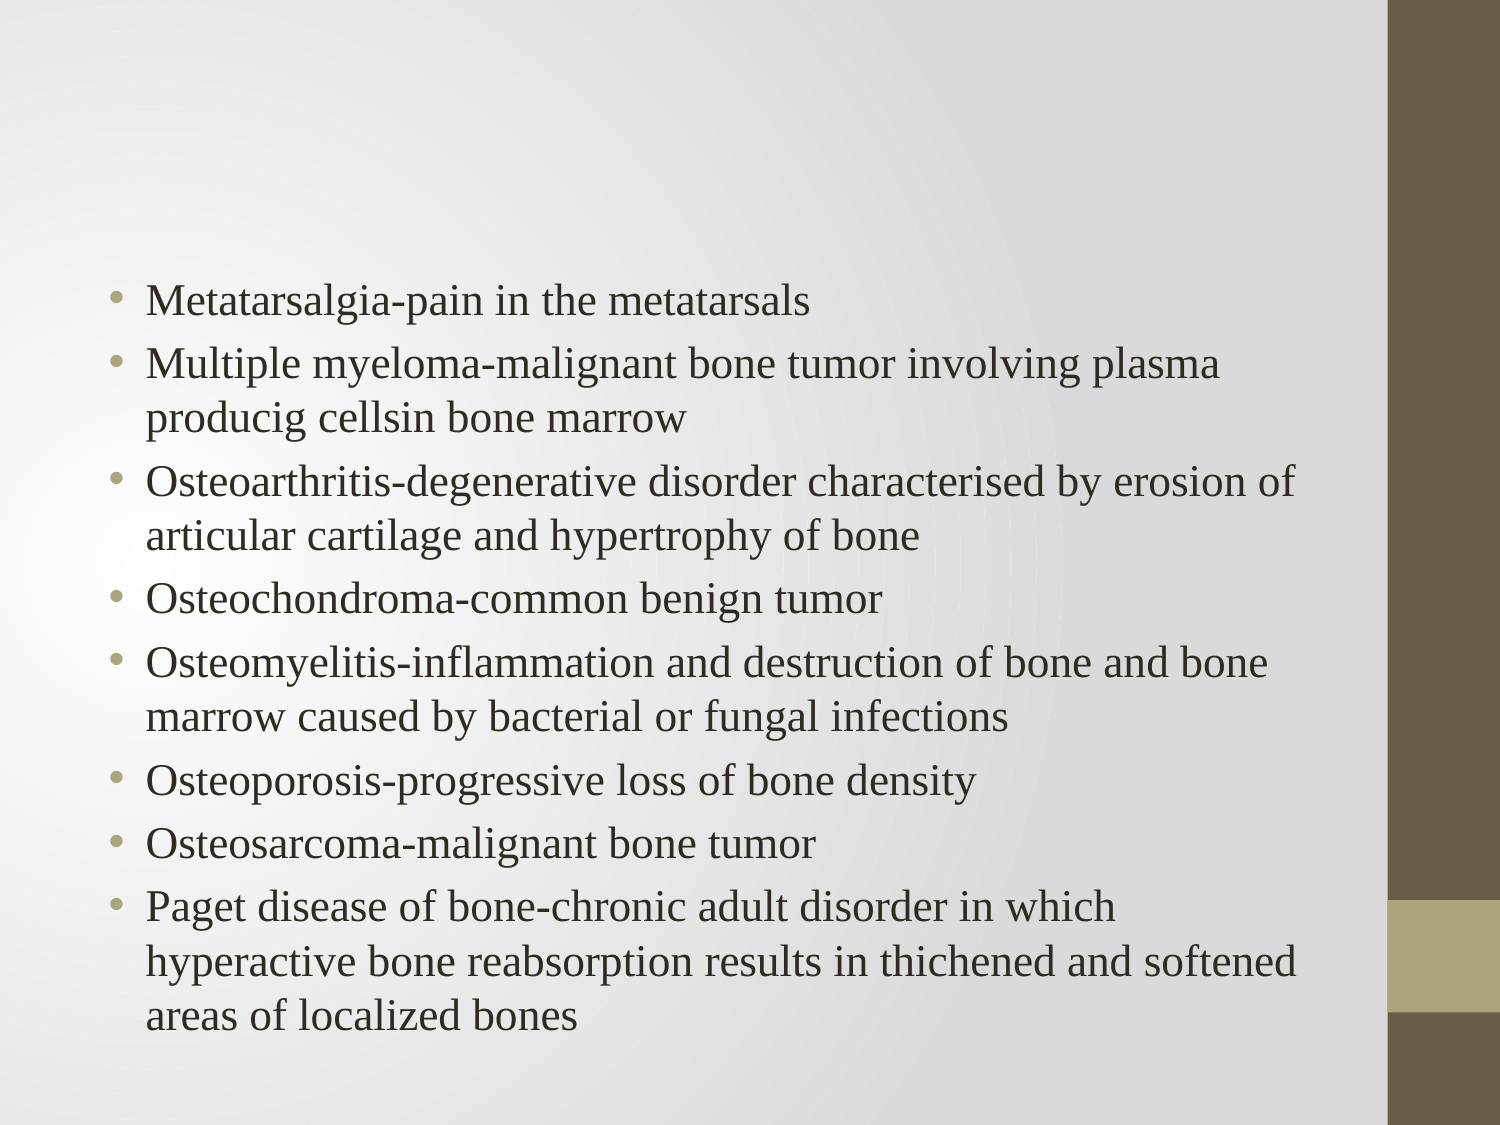

#
Metatarsalgia-pain in the metatarsals
Multiple myeloma-malignant bone tumor involving plasma producig cellsin bone marrow
Osteoarthritis-degenerative disorder characterised by erosion of articular cartilage and hypertrophy of bone
Osteochondroma-common benign tumor
Osteomyelitis-inflammation and destruction of bone and bone marrow caused by bacterial or fungal infections
Osteoporosis-progressive loss of bone density
Osteosarcoma-malignant bone tumor
Paget disease of bone-chronic adult disorder in which hyperactive bone reabsorption results in thichened and softened areas of localized bones